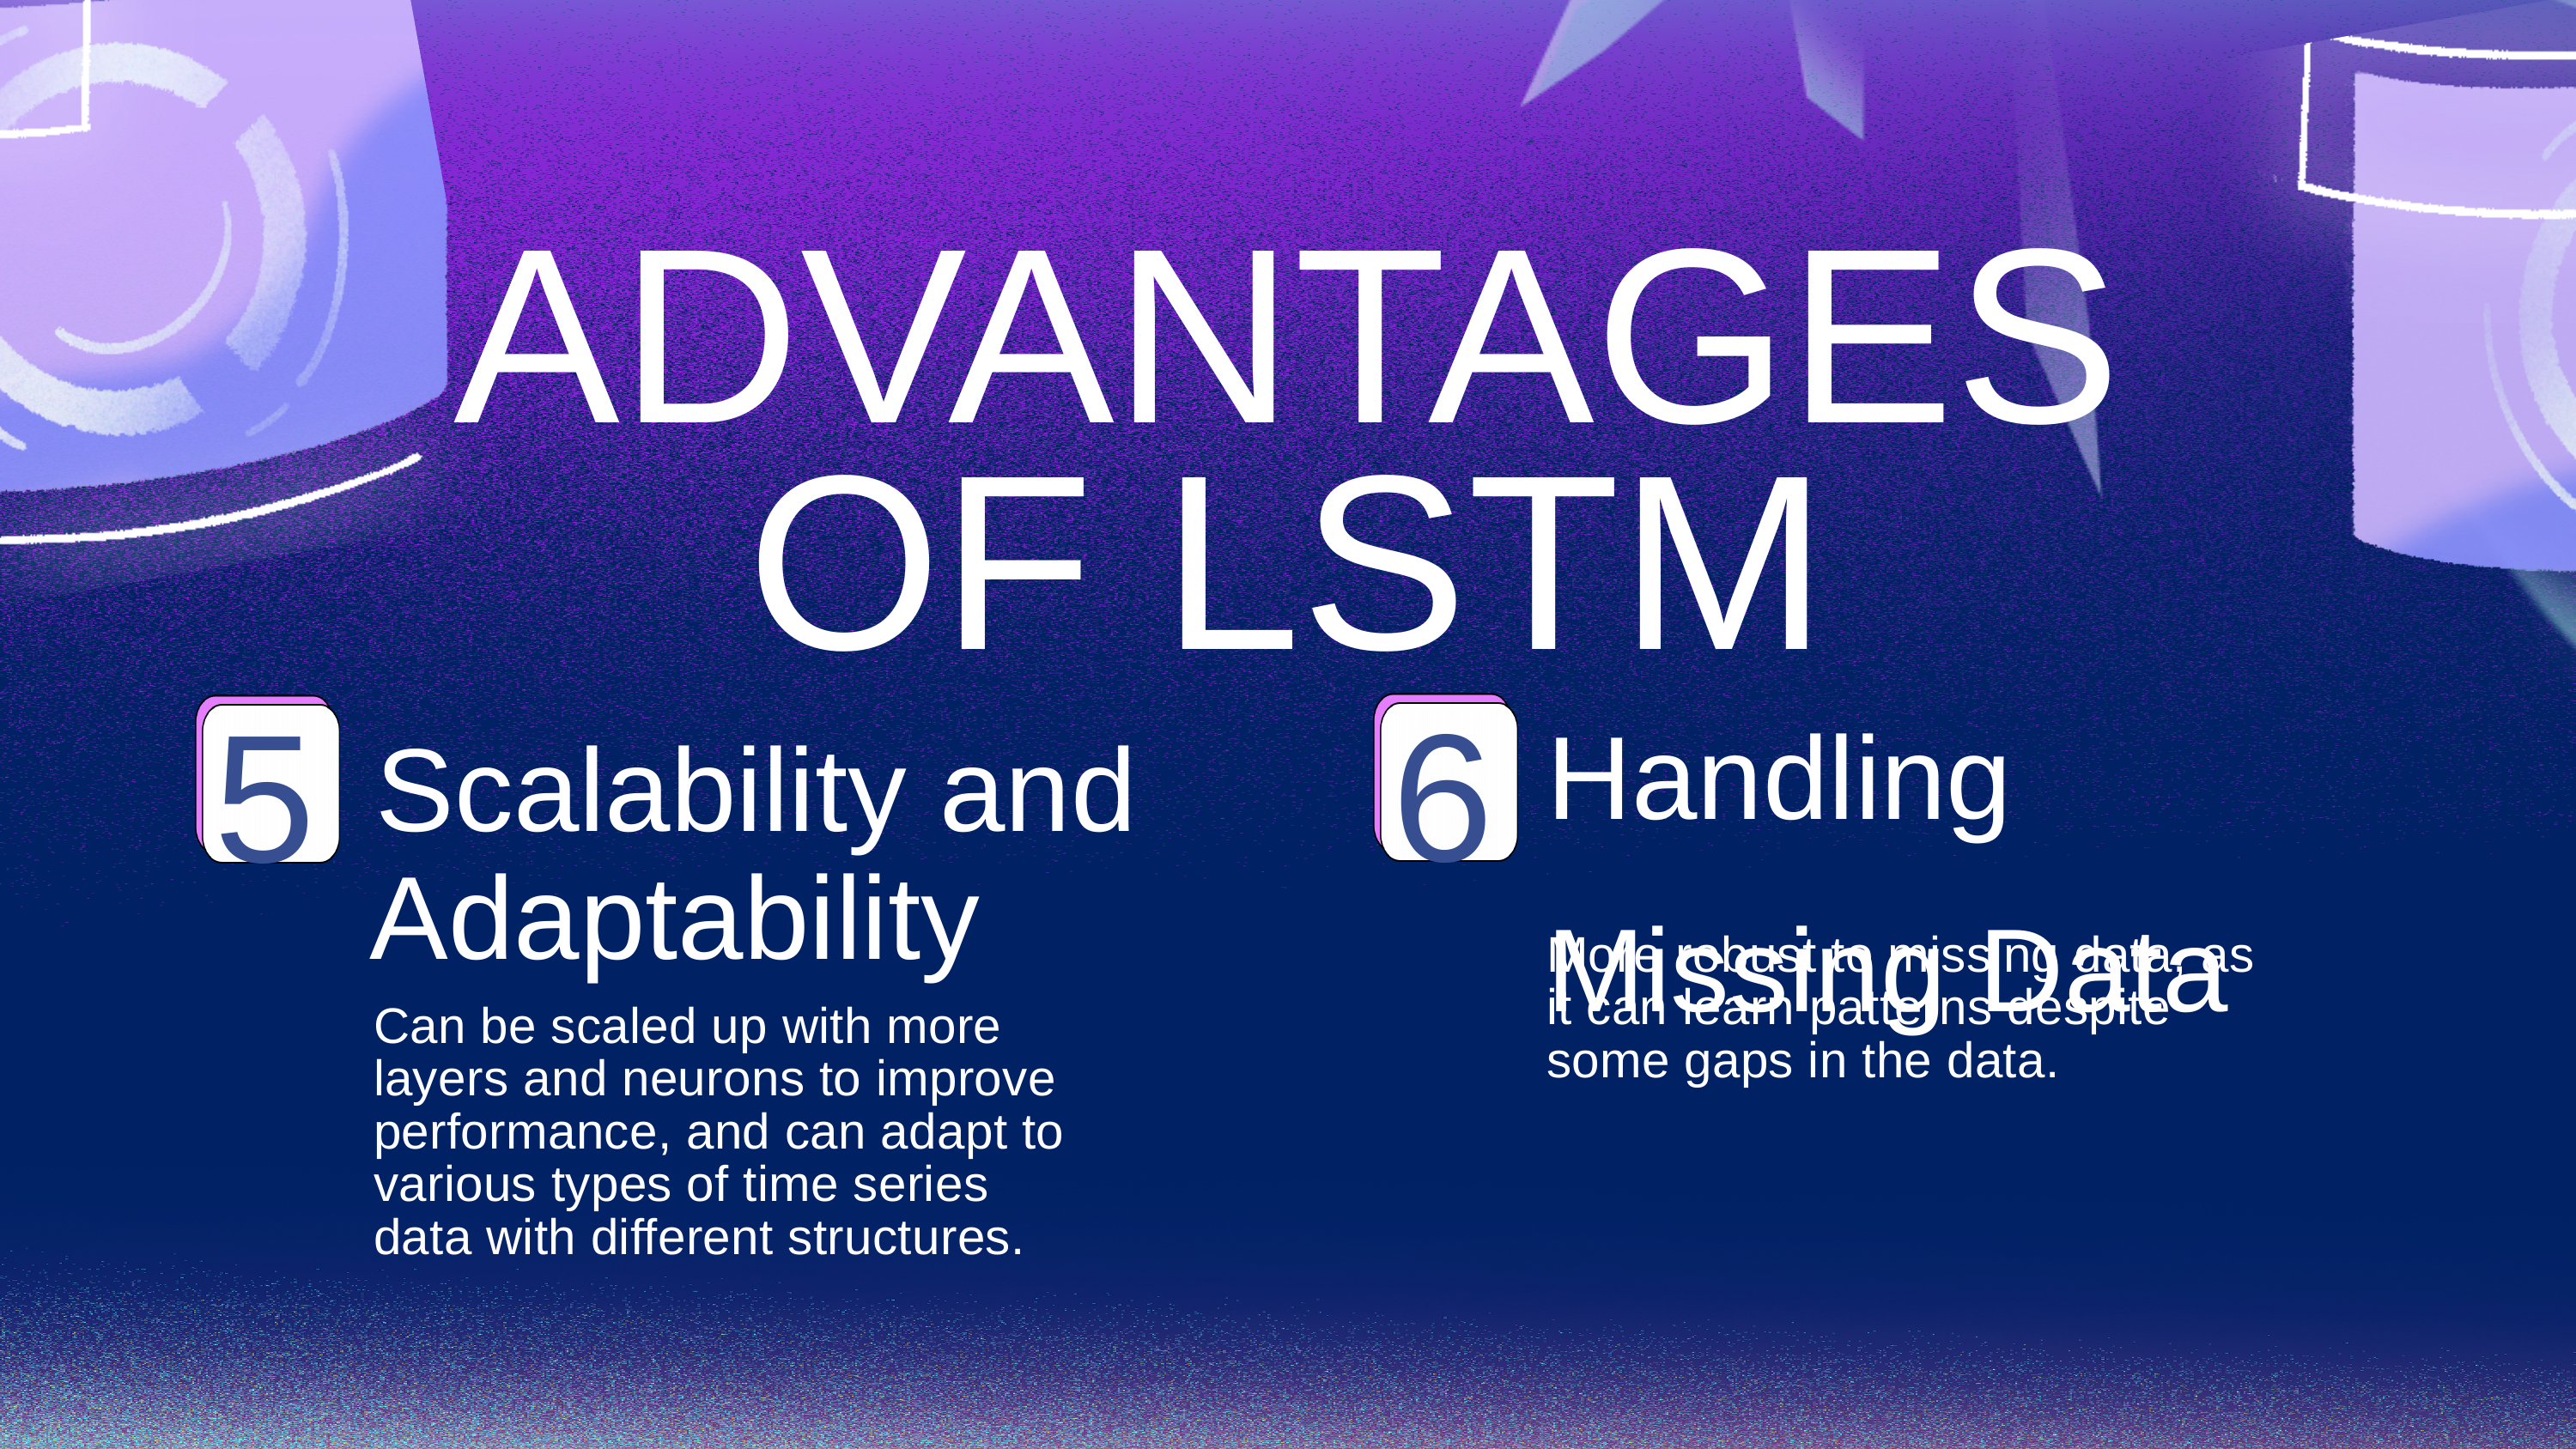

ADVANTAGES OF LSTM
6

5

Handling Missing Data
Scalability and
Adaptability

More robust to missing data, as it can learn patterns despite some gaps in the data.
Can be scaled up with more layers and neurons to improve performance, and can adapt to various types of time series data with different structures.